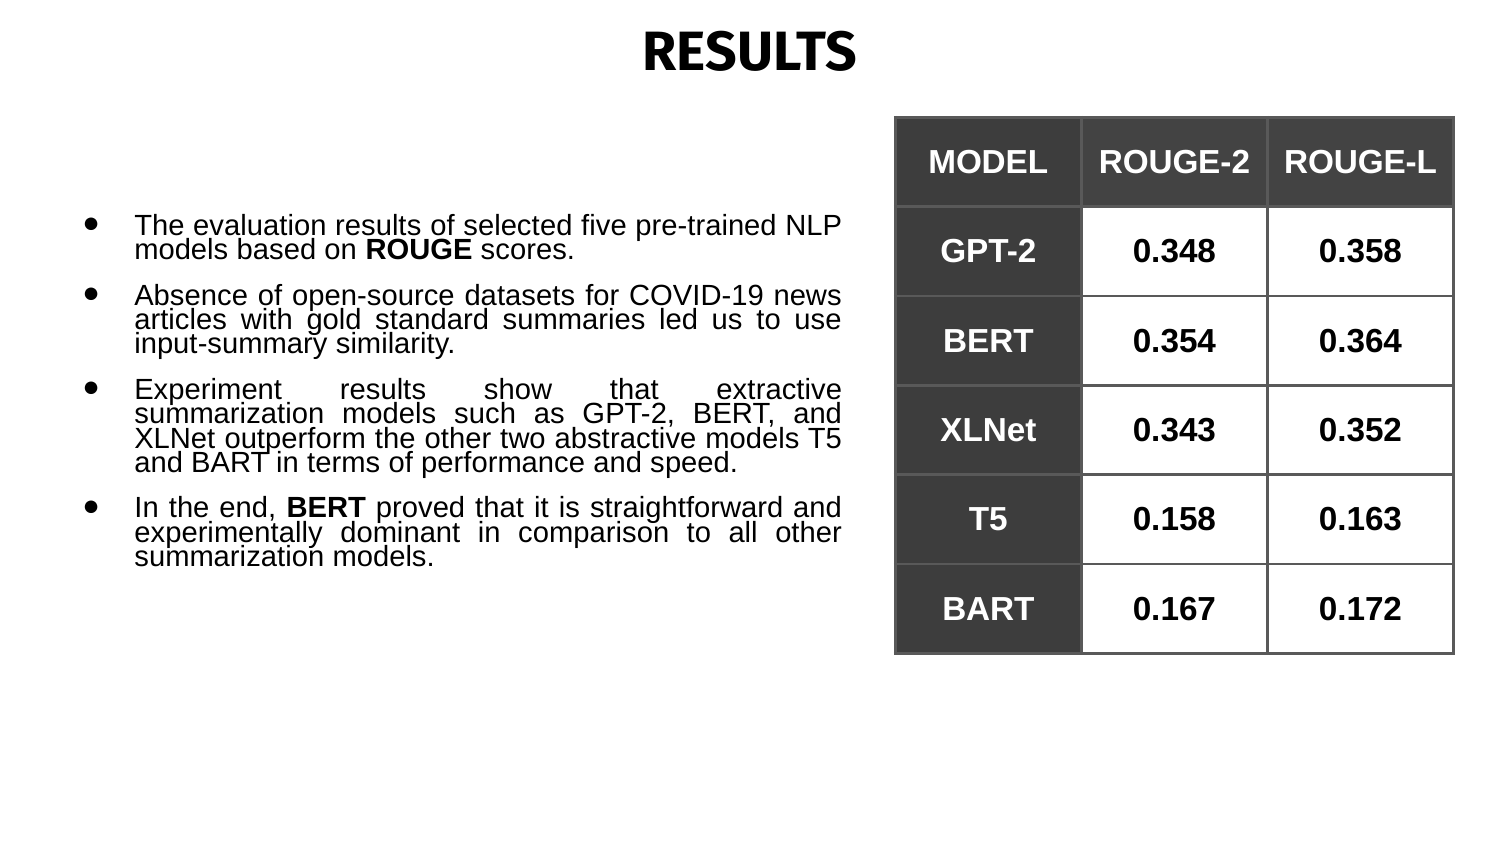

# RESULTS
| MODEL | ROUGE-2 | ROUGE-L |
| --- | --- | --- |
| GPT-2 | 0.348 | 0.358 |
| BERT | 0.354 | 0.364 |
| XLNet | 0.343 | 0.352 |
| T5 | 0.158 | 0.163 |
| BART | 0.167 | 0.172 |
The evaluation results of selected five pre-trained NLP models based on ROUGE scores.
Absence of open-source datasets for COVID-19 news articles with gold standard summaries led us to use input-summary similarity.
Experiment results show that extractive summarization models such as GPT-2, BERT, and XLNet outperform the other two abstractive models T5 and BART in terms of performance and speed.
In the end, BERT proved that it is straightforward and experimentally dominant in comparison to all other summarization models.